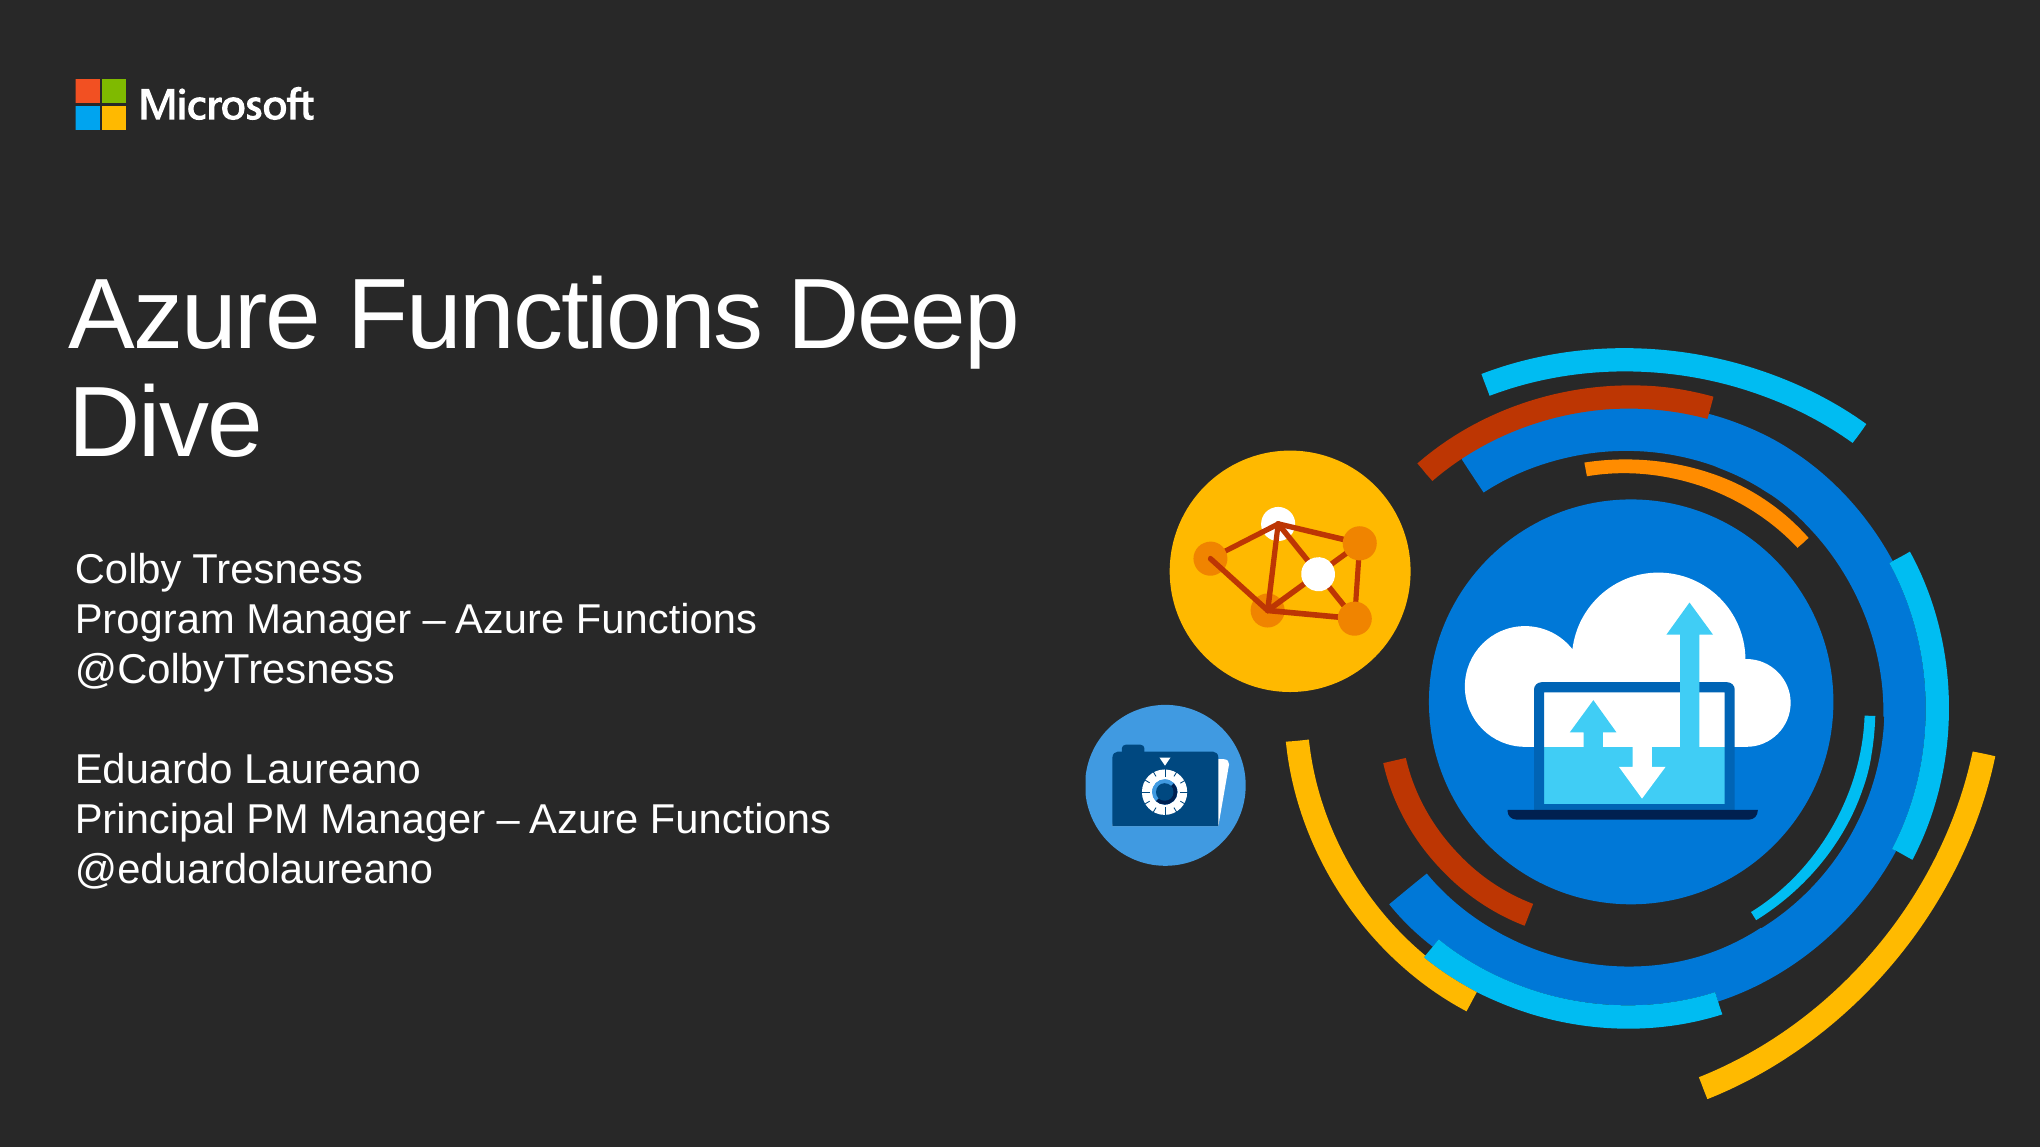

# Azure Functions Deep Dive
Colby Tresness
Program Manager – Azure Functions
@ColbyTresness

Eduardo Laureano
Principal PM Manager – Azure Functions
@eduardolaureano